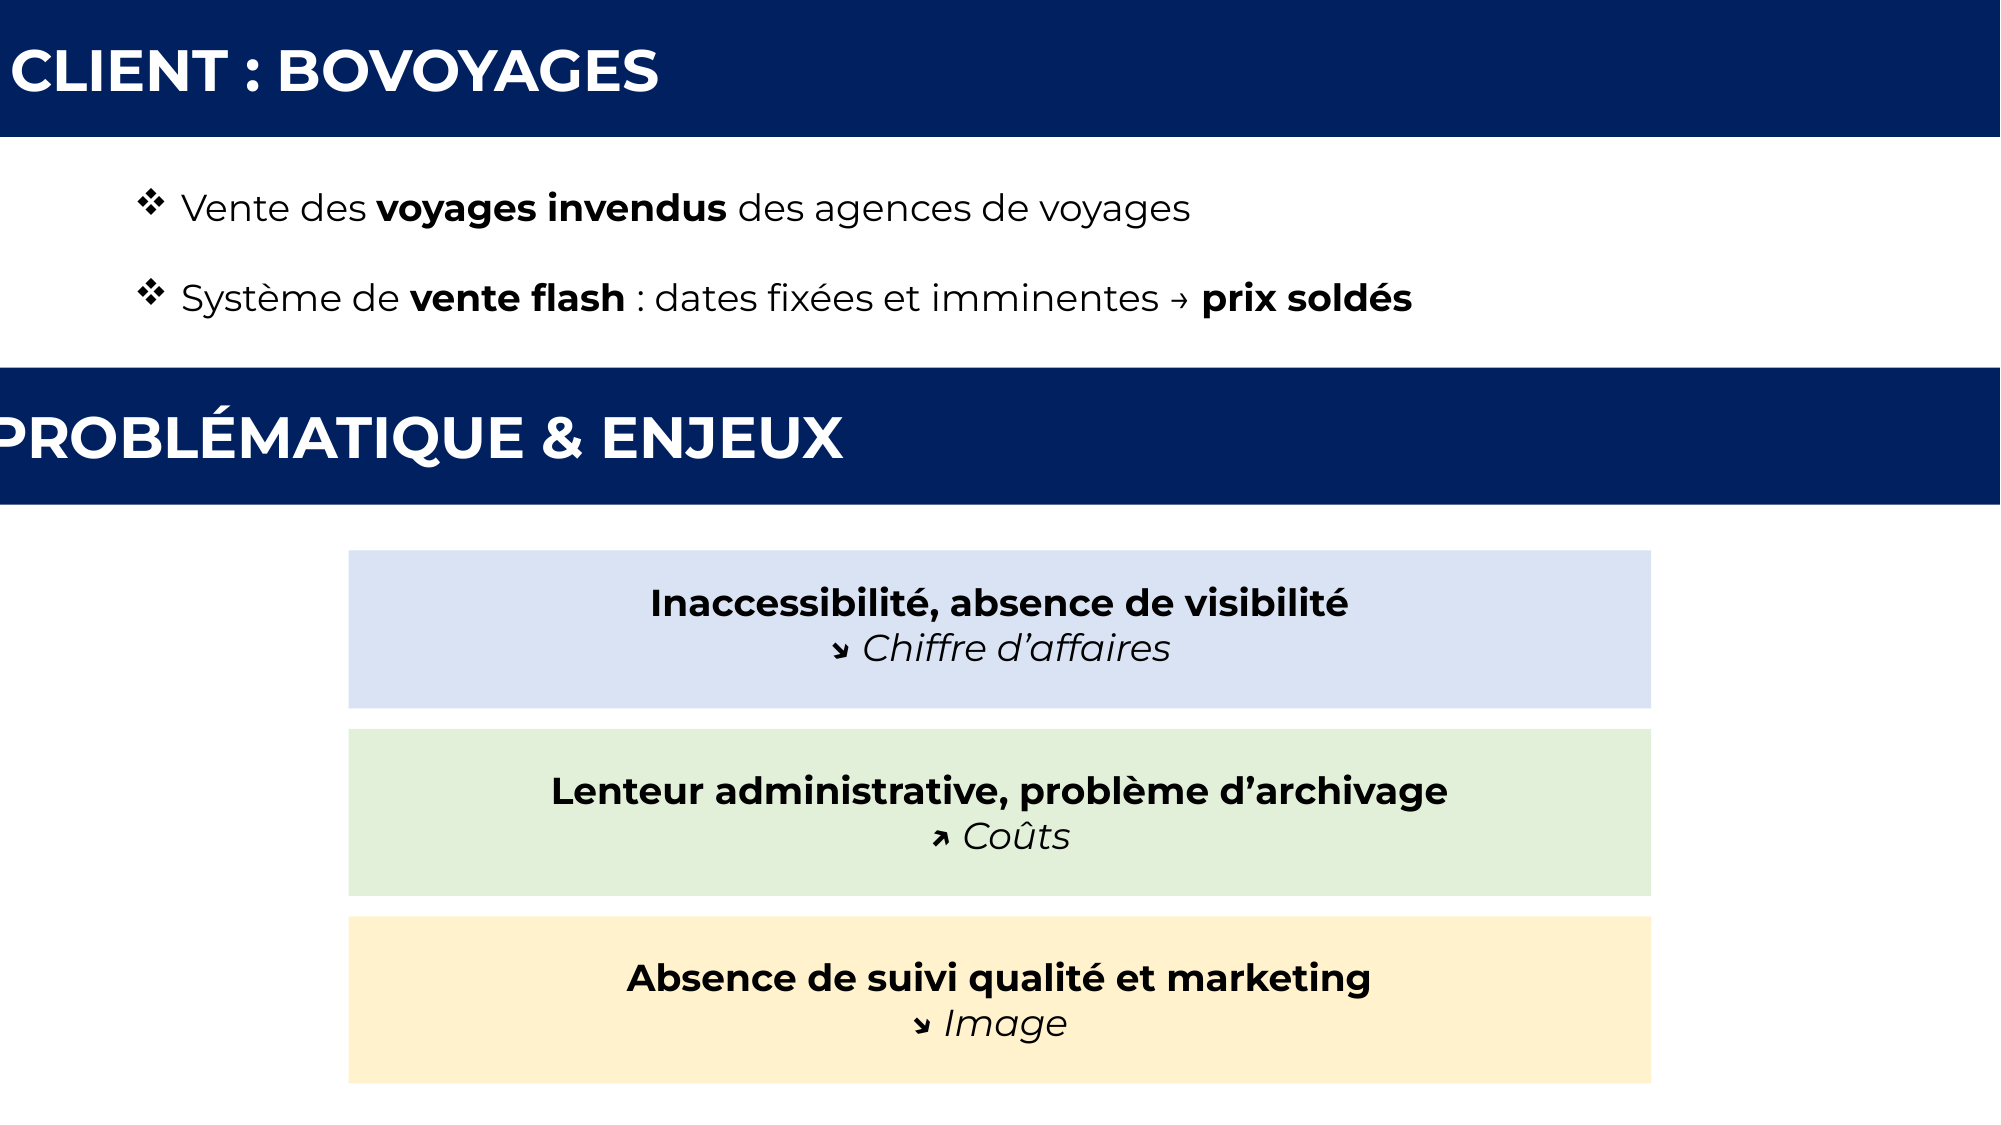

Client : BoVoyages
Vente des voyages invendus des agences de voyages

Système de vente flash : dates fixées et imminentes → prix soldés

Problématique & Enjeux

Inaccessibilité, absence de visibilité
↘ Chiffre d’affaires

Lenteur administrative, problème d’archivage
↗ Coûts

Absence de suivi qualité et marketing
↘ Image